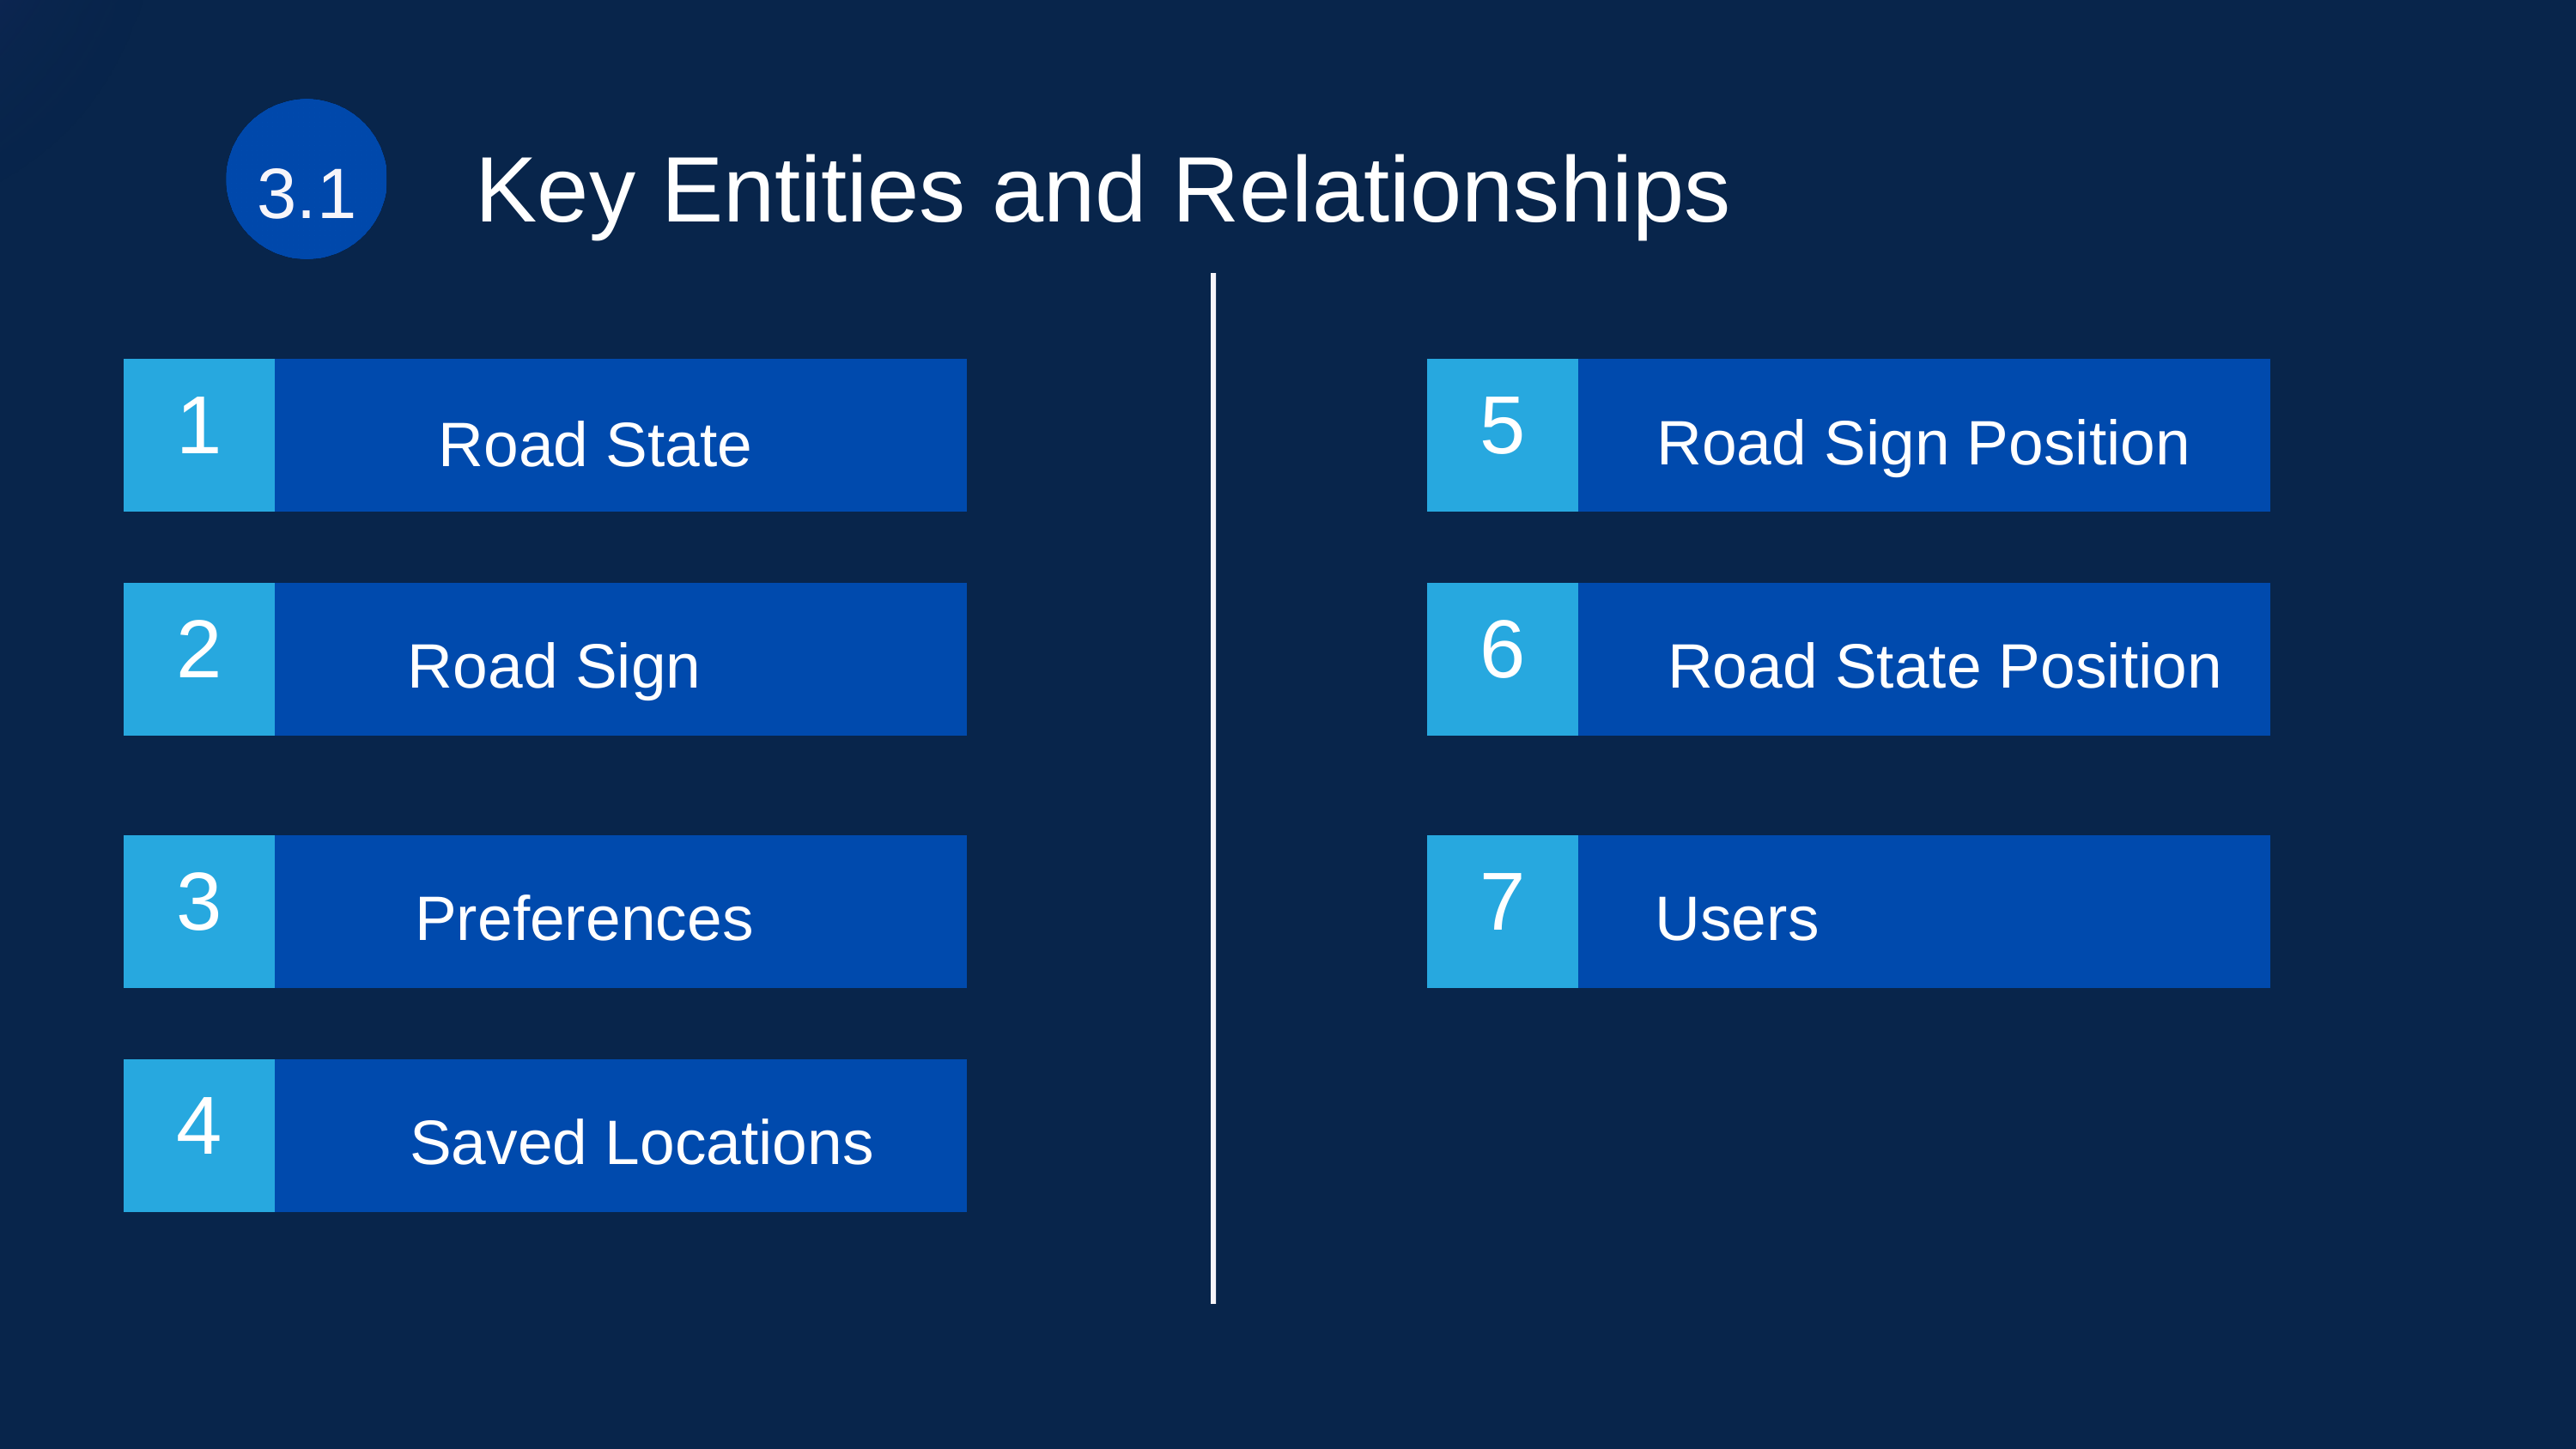

3.1
Key Entities and Relationships

1

Road State

5

Road Sign Position

2

6

Road Sign
Road State Position

3

7

Users
Preferences

4

Saved Locations